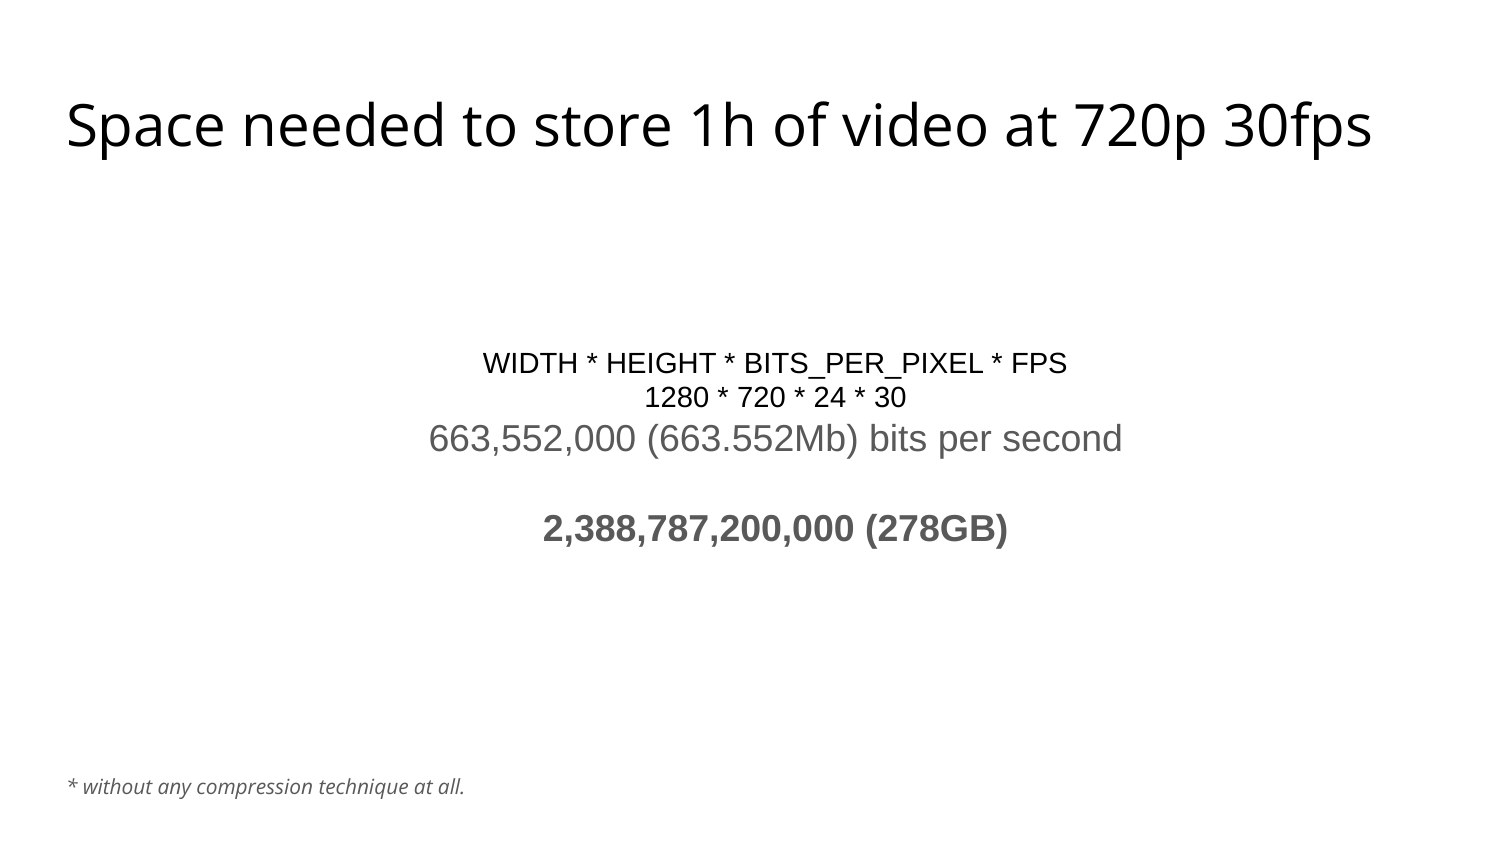

# Space needed to store 1h of video at 720p 30fps
WIDTH * HEIGHT * BITS_PER_PIXEL * FPS
1280 * 720 * 24 * 30
663,552,000 (663.552Mb) bits per second

2,388,787,200,000 (278GB)
* without any compression technique at all.